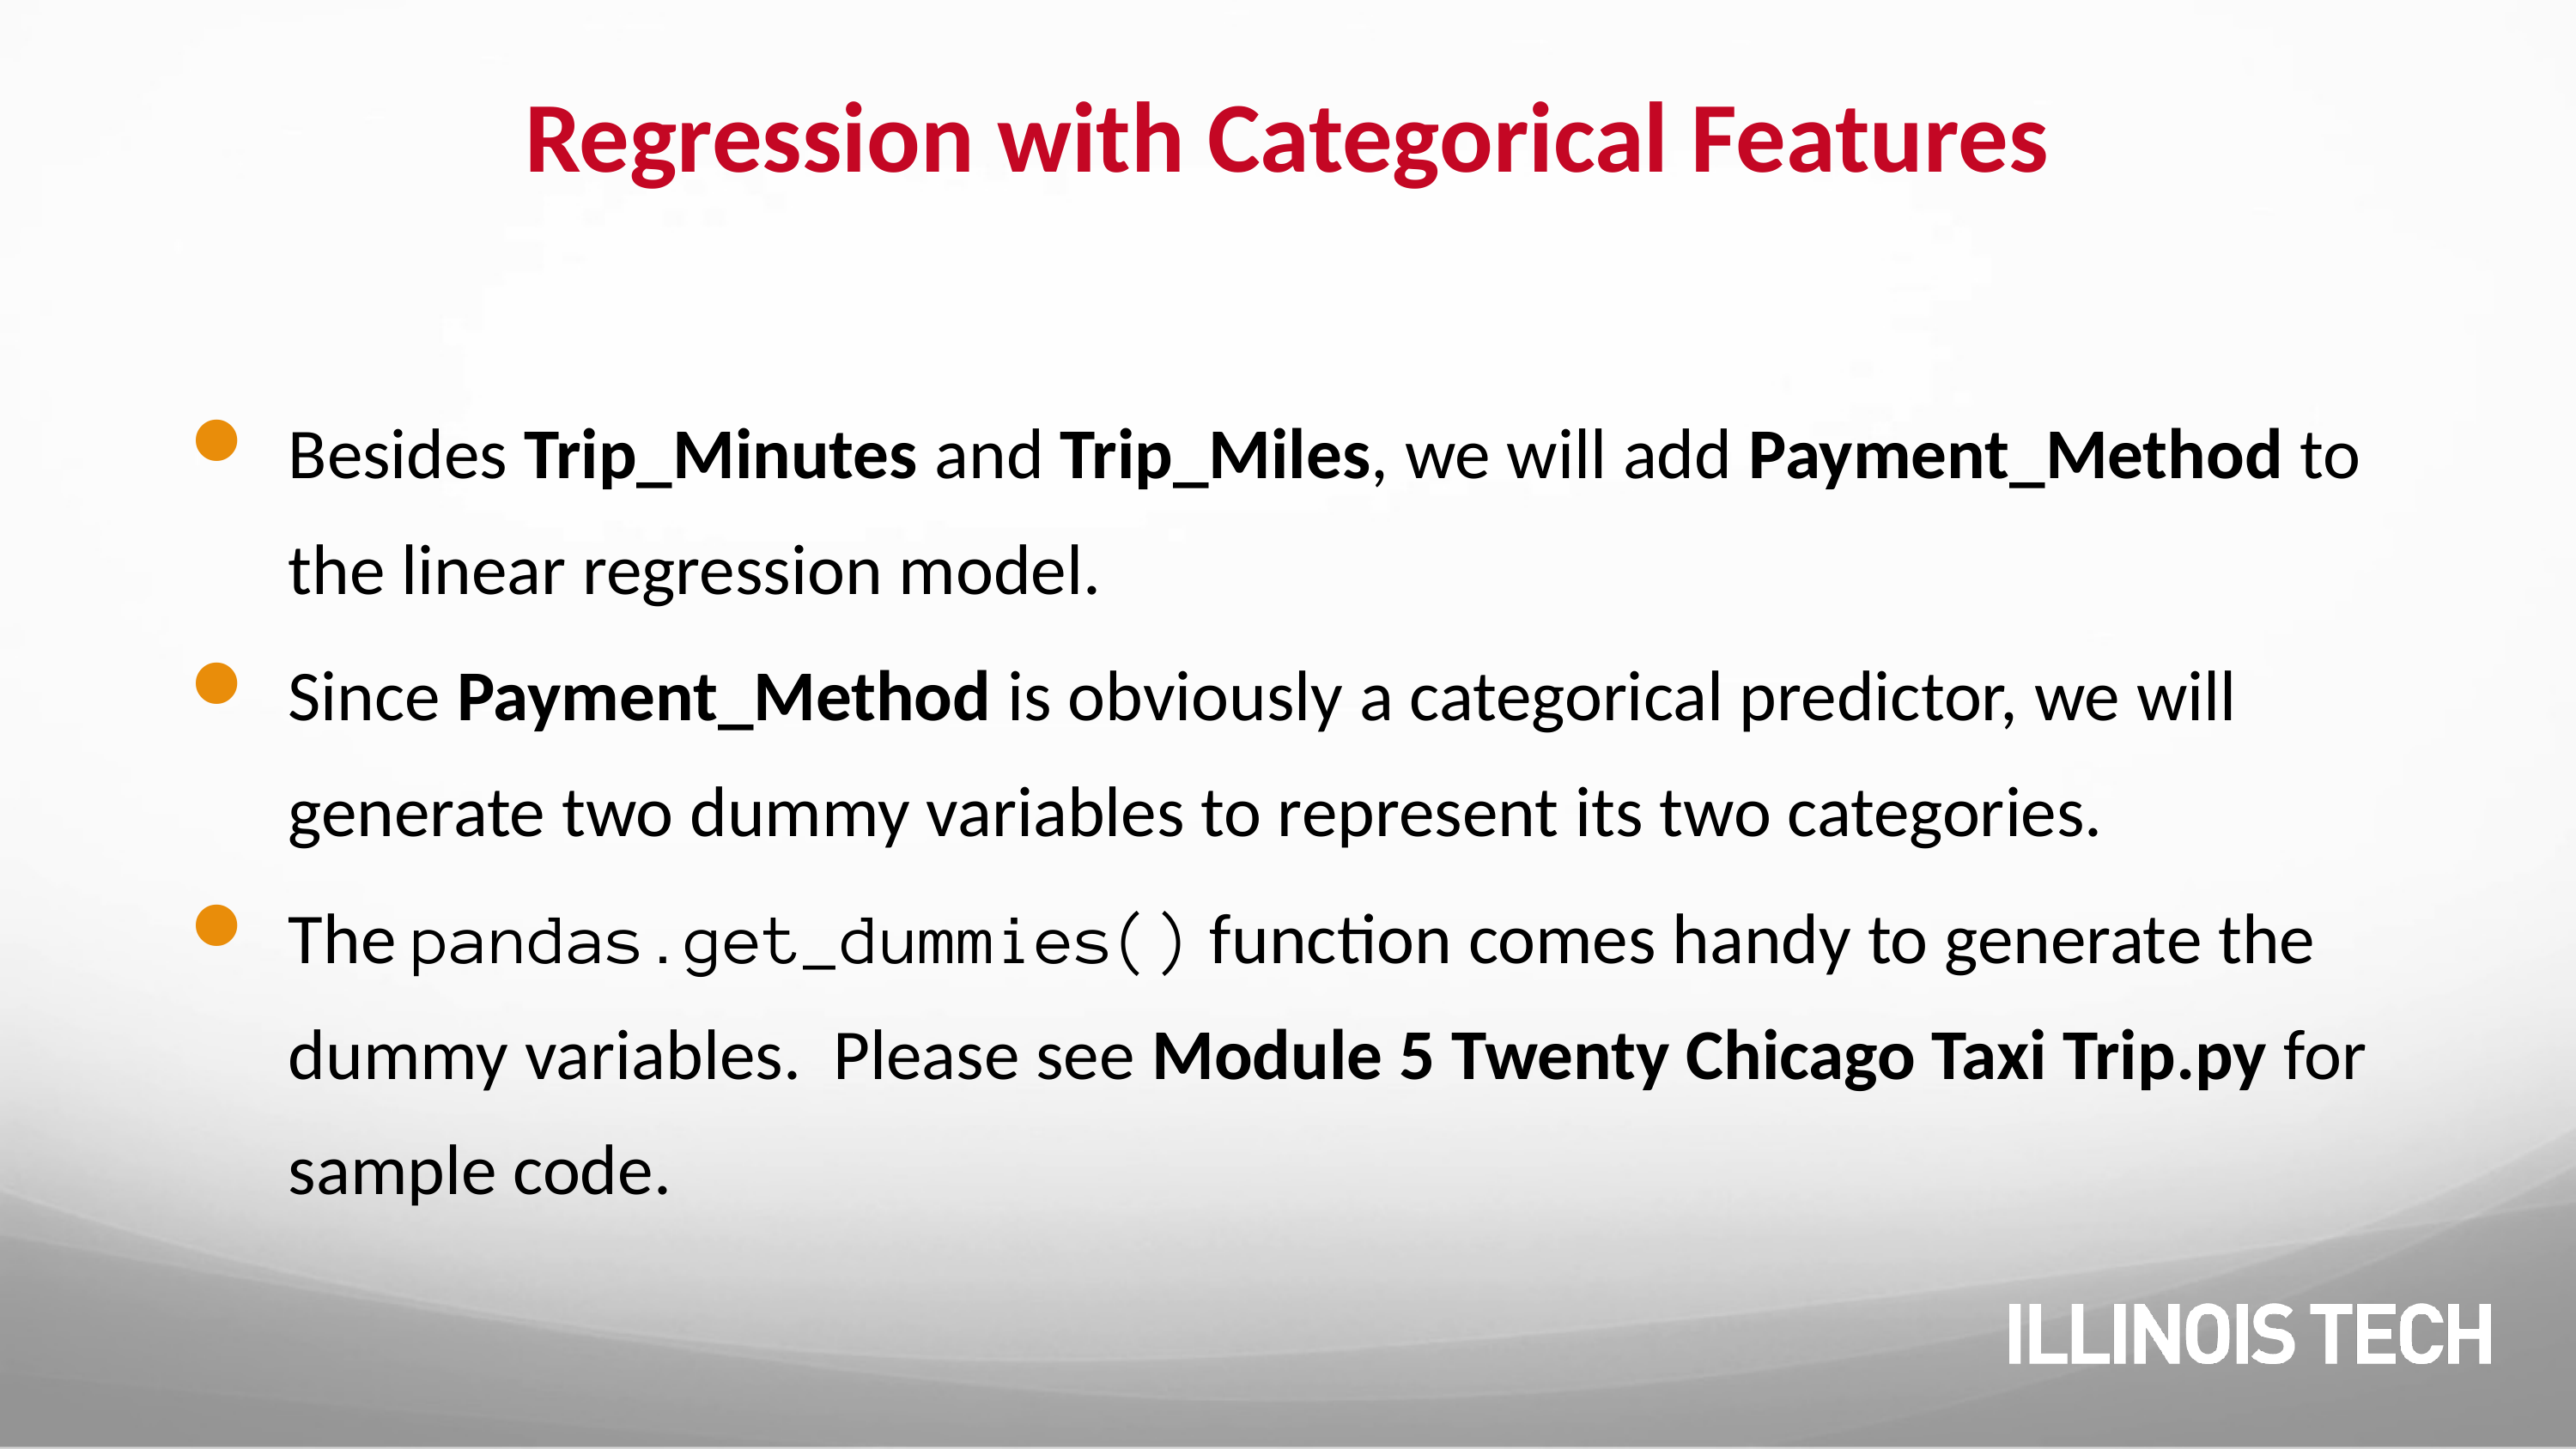

# Regression with Categorical Features
Besides Trip_Minutes and Trip_Miles, we will add Payment_Method to the linear regression model.
Since Payment_Method is obviously a categorical predictor, we will generate two dummy variables to represent its two categories.
The pandas.get_dummies() function comes handy to generate the dummy variables.  Please see Module 5 Twenty Chicago Taxi Trip.py for sample code.